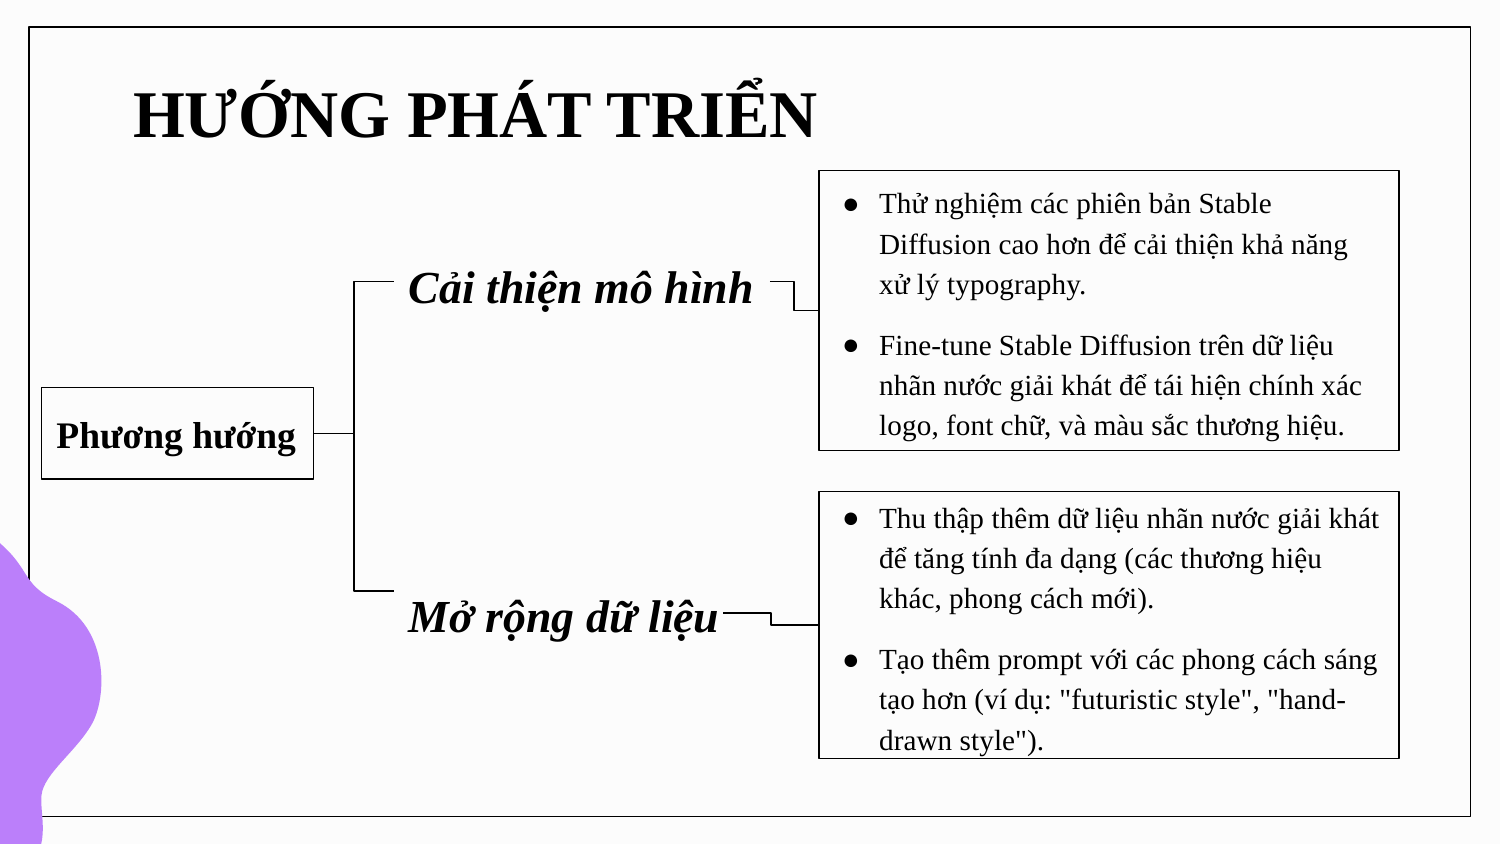

# HƯỚNG PHÁT TRIỂN
Thử nghiệm các phiên bản Stable Diffusion cao hơn để cải thiện khả năng xử lý typography.
Fine-tune Stable Diffusion trên dữ liệu nhãn nước giải khát để tái hiện chính xác logo, font chữ, và màu sắc thương hiệu.
Cải thiện mô hình
Phương hướng
Thu thập thêm dữ liệu nhãn nước giải khát để tăng tính đa dạng (các thương hiệu khác, phong cách mới).
Tạo thêm prompt với các phong cách sáng tạo hơn (ví dụ: "futuristic style", "hand-drawn style").
Mở rộng dữ liệu